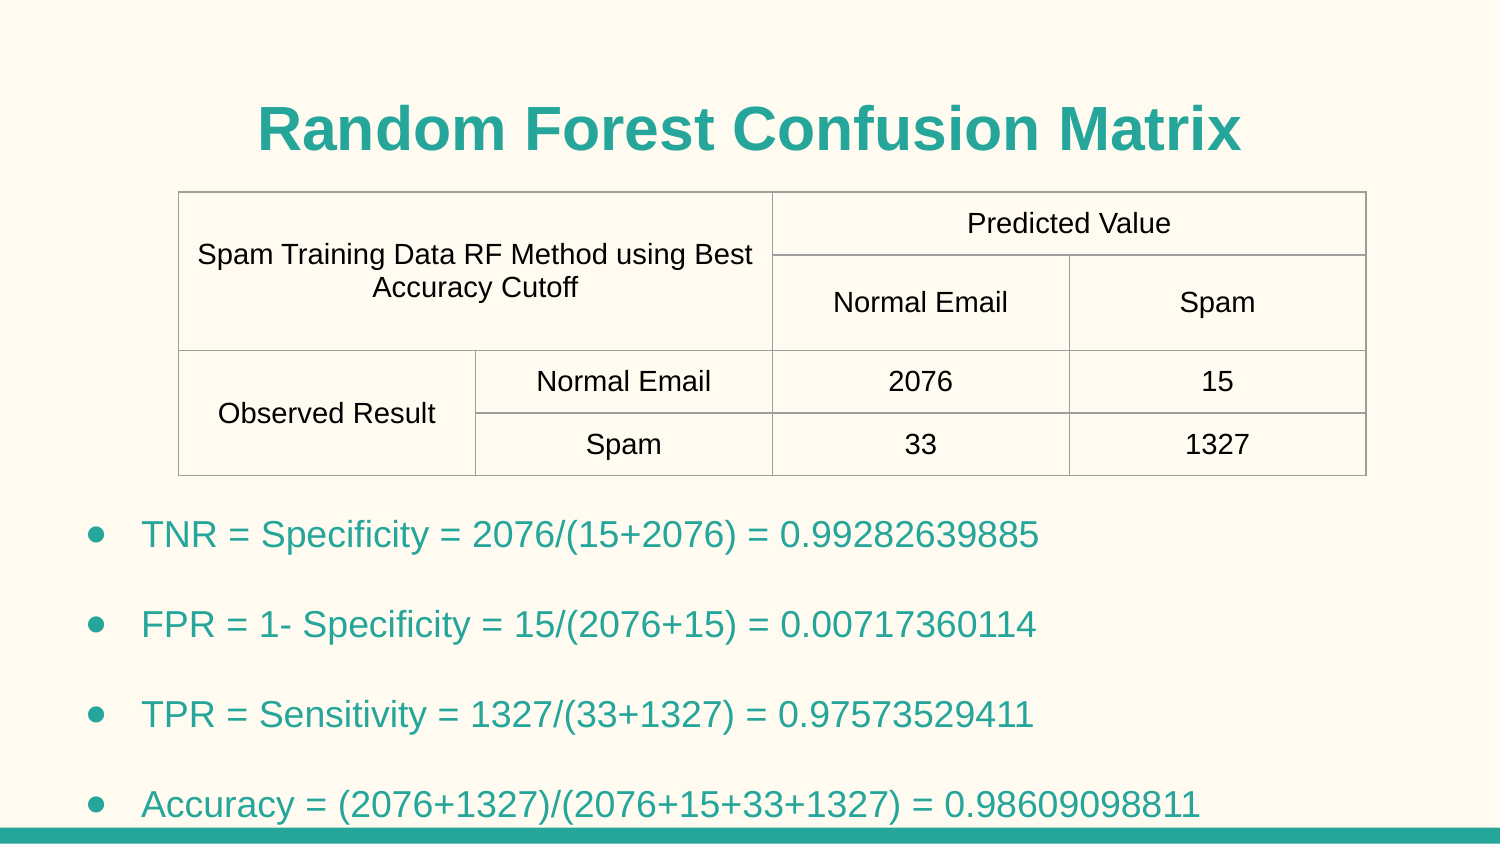

# Random Forest Confusion Matrix
| Spam Training Data RF Method using Best Accuracy Cutoff |  | Predicted Value |  |
| --- | --- | --- | --- |
|  |  | Normal Email | Spam |
| Observed Result | Normal Email | 2076 | 15 |
|  | Spam | 33 | 1327 |
TNR = Specificity = 2076/(15+2076) = 0.99282639885
FPR = 1- Specificity = 15/(2076+15) = 0.00717360114
TPR = Sensitivity = 1327/(33+1327) = 0.97573529411
Accuracy = (2076+1327)/(2076+15+33+1327) = 0.98609098811